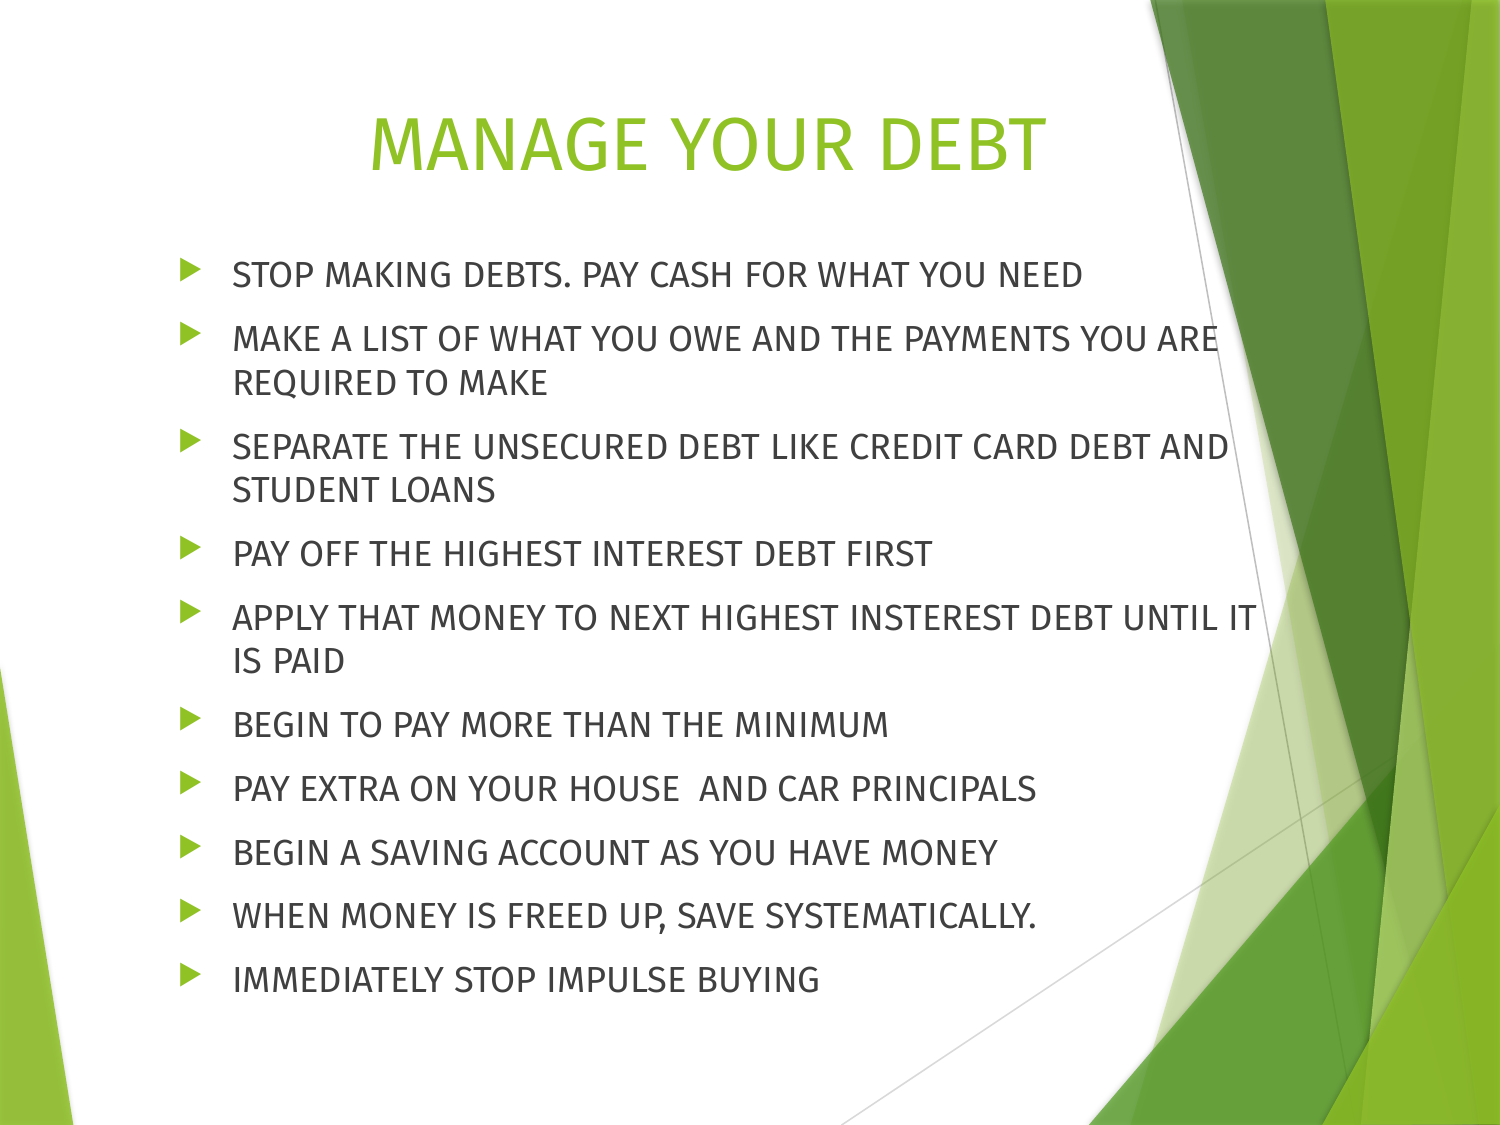

# MANAGE YOUR DEBT
STOP MAKING DEBTS. PAY CASH FOR WHAT YOU NEED
MAKE A LIST OF WHAT YOU OWE AND THE PAYMENTS YOU ARE REQUIRED TO MAKE
SEPARATE THE UNSECURED DEBT LIKE CREDIT CARD DEBT AND STUDENT LOANS
PAY OFF THE HIGHEST INTEREST DEBT FIRST
APPLY THAT MONEY TO NEXT HIGHEST INSTEREST DEBT UNTIL IT IS PAID
BEGIN TO PAY MORE THAN THE MINIMUM
PAY EXTRA ON YOUR HOUSE  AND CAR PRINCIPALS
BEGIN A SAVING ACCOUNT AS YOU HAVE MONEY
WHEN MONEY IS FREED UP, SAVE SYSTEMATICALLY.
IMMEDIATELY STOP IMPULSE BUYING